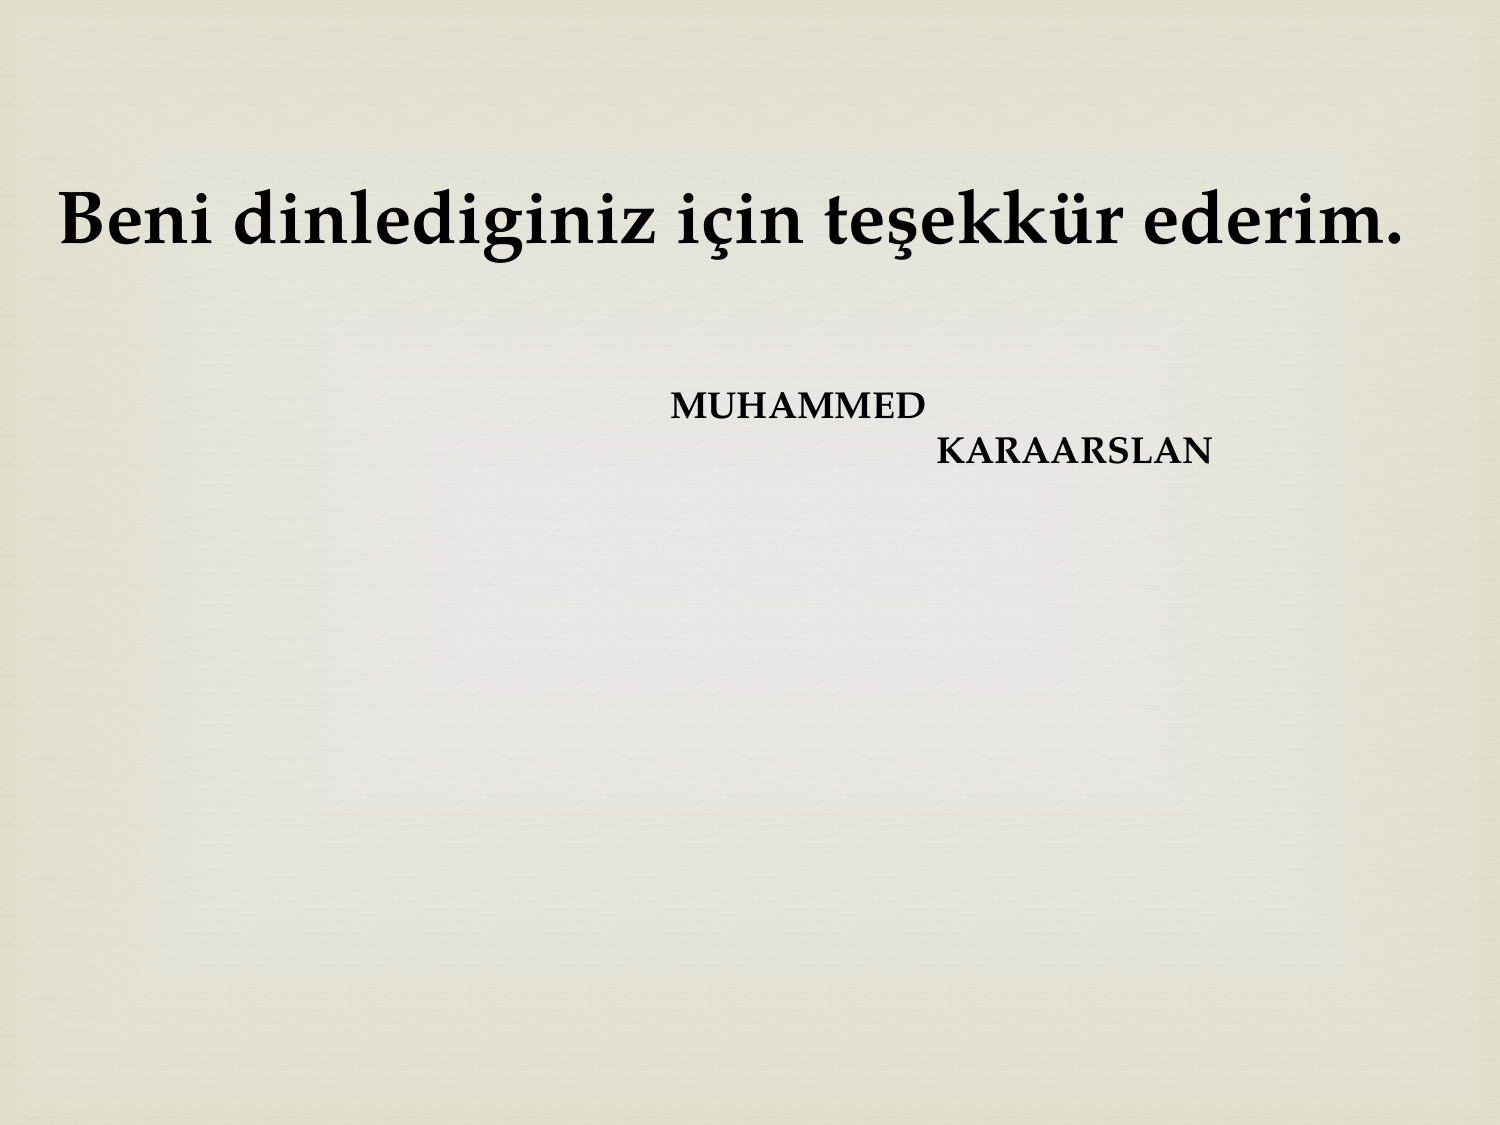

Beni dinlediginiz için teşekkür ederim.
MUHAMMED
                            KARAARSLAN